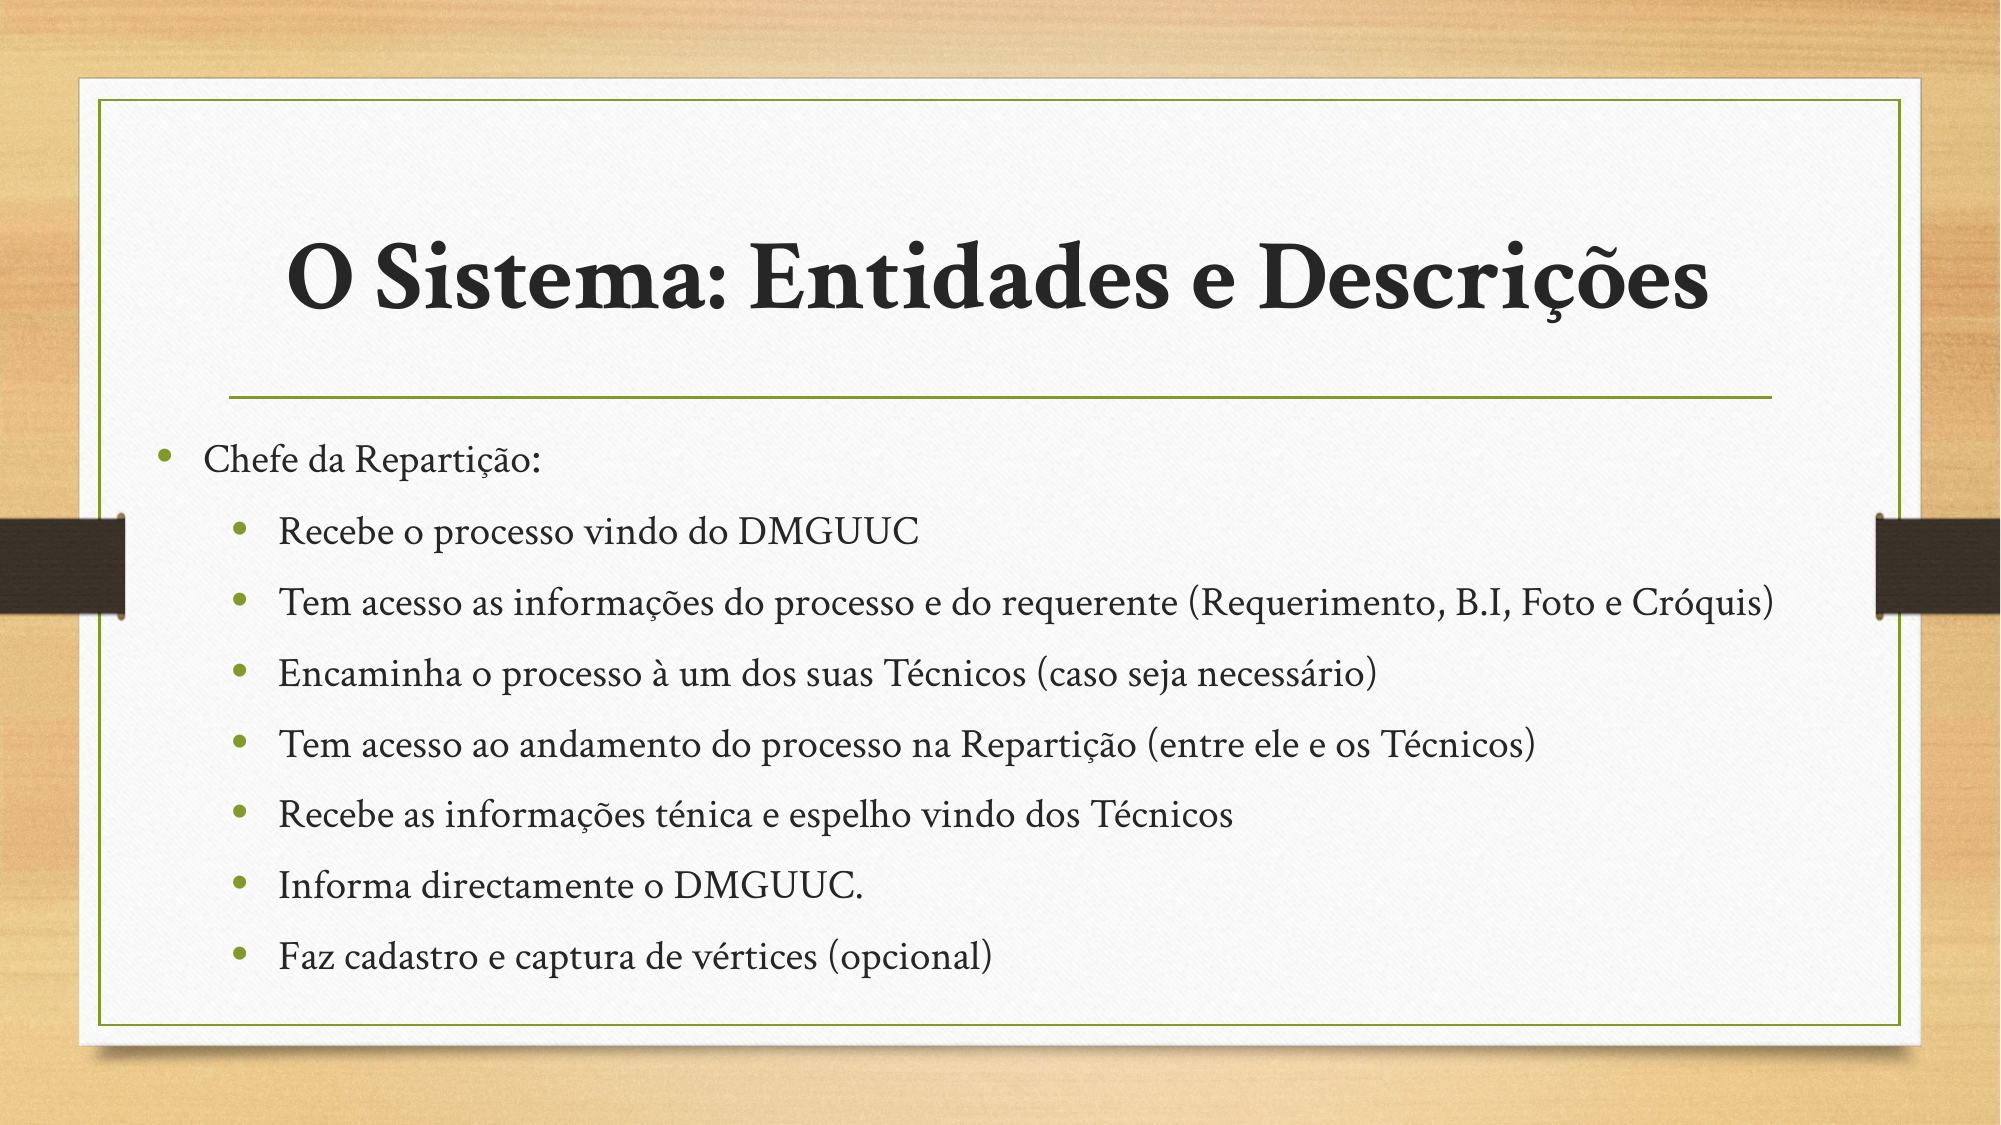

# O Sistema: Entidades e Descrições
Chefe da Repartição:
Recebe o processo vindo do DMGUUC
Tem acesso as informações do processo e do requerente (Requerimento, B.I, Foto e Cróquis)
Encaminha o processo à um dos suas Técnicos (caso seja necessário)
Tem acesso ao andamento do processo na Repartição (entre ele e os Técnicos)
Recebe as informações ténica e espelho vindo dos Técnicos
Informa directamente o DMGUUC.
Faz cadastro e captura de vértices (opcional)